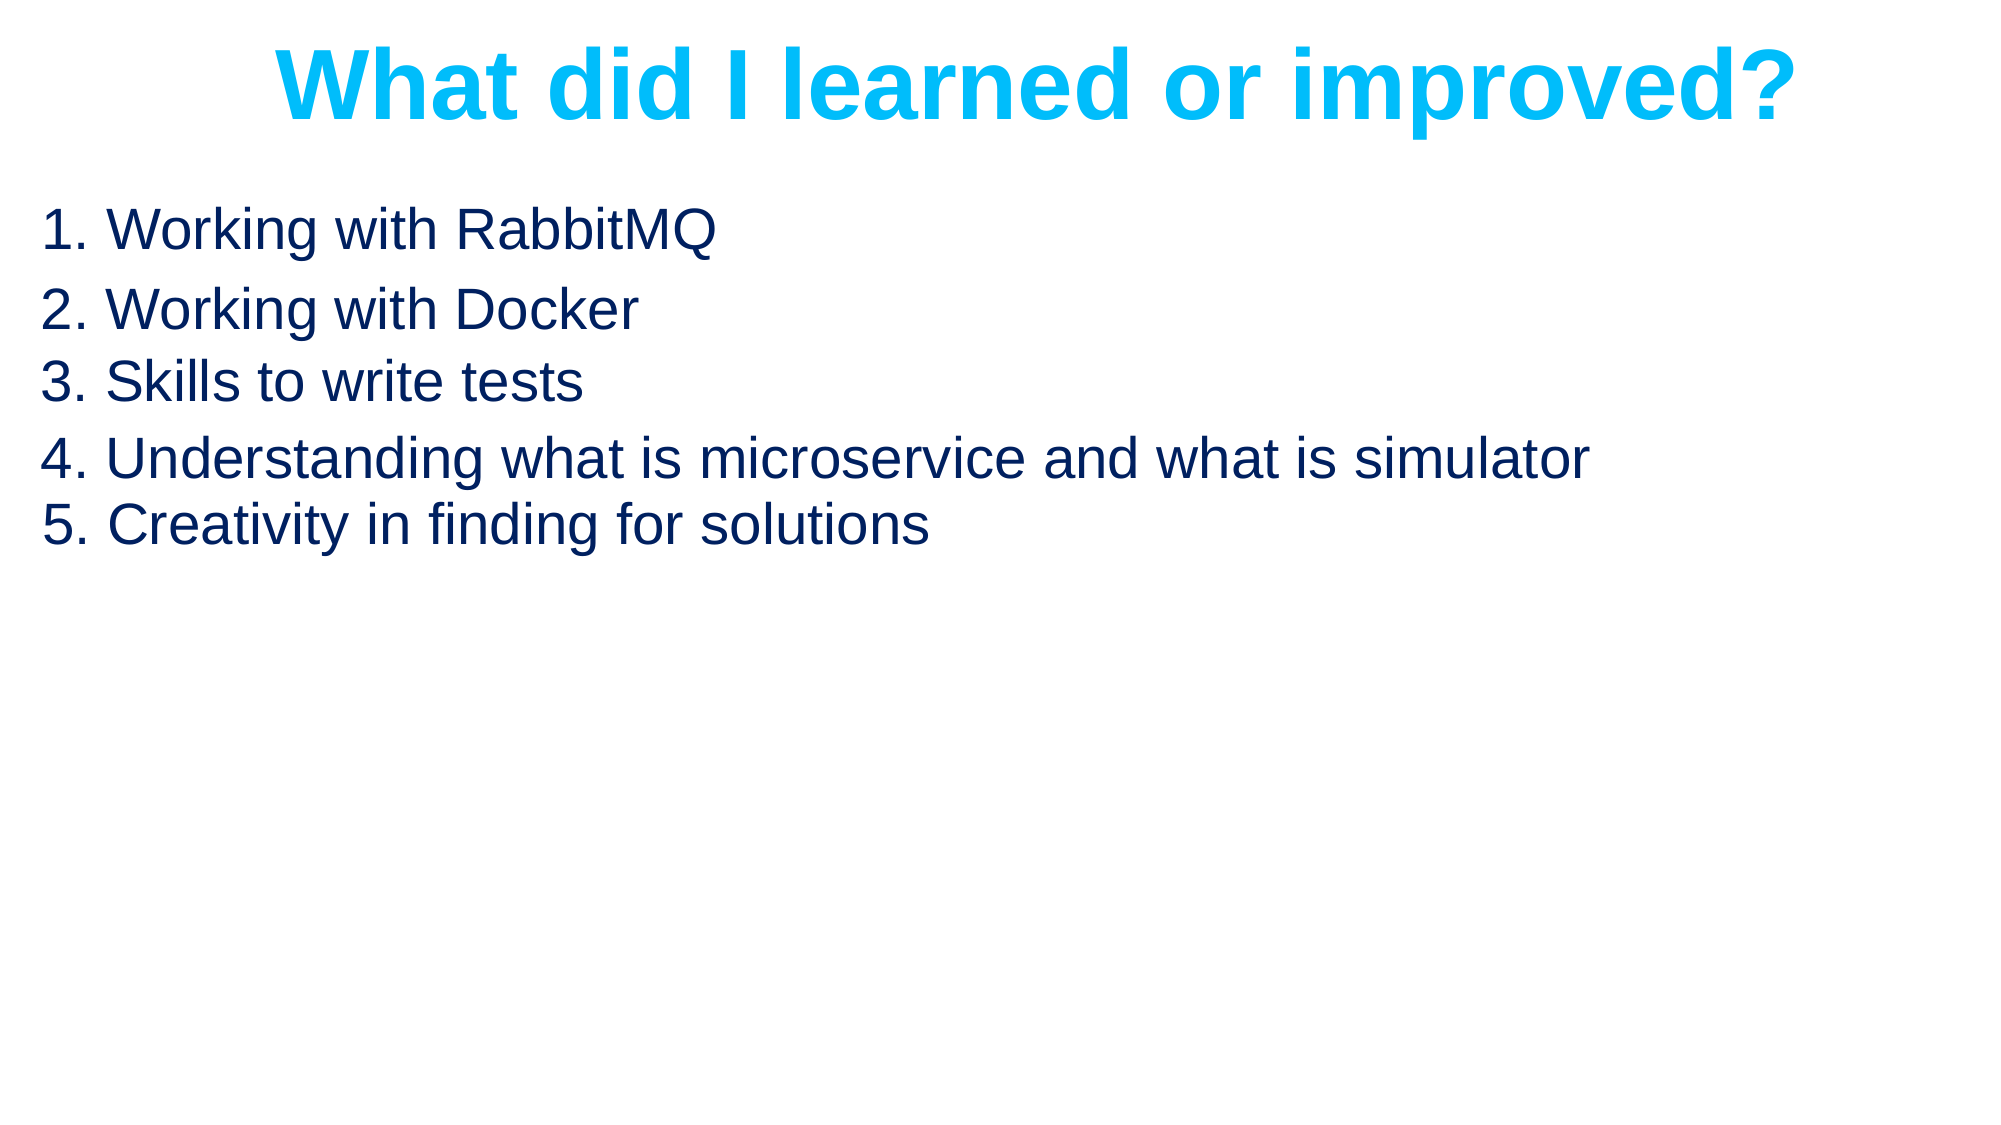

What did I learned or improved?
1. Working with RabbitMQ
2. Working with Docker
3. Skills to write tests
4. Understanding what is microservice and what is simulator
5. Creativity in finding for solutions